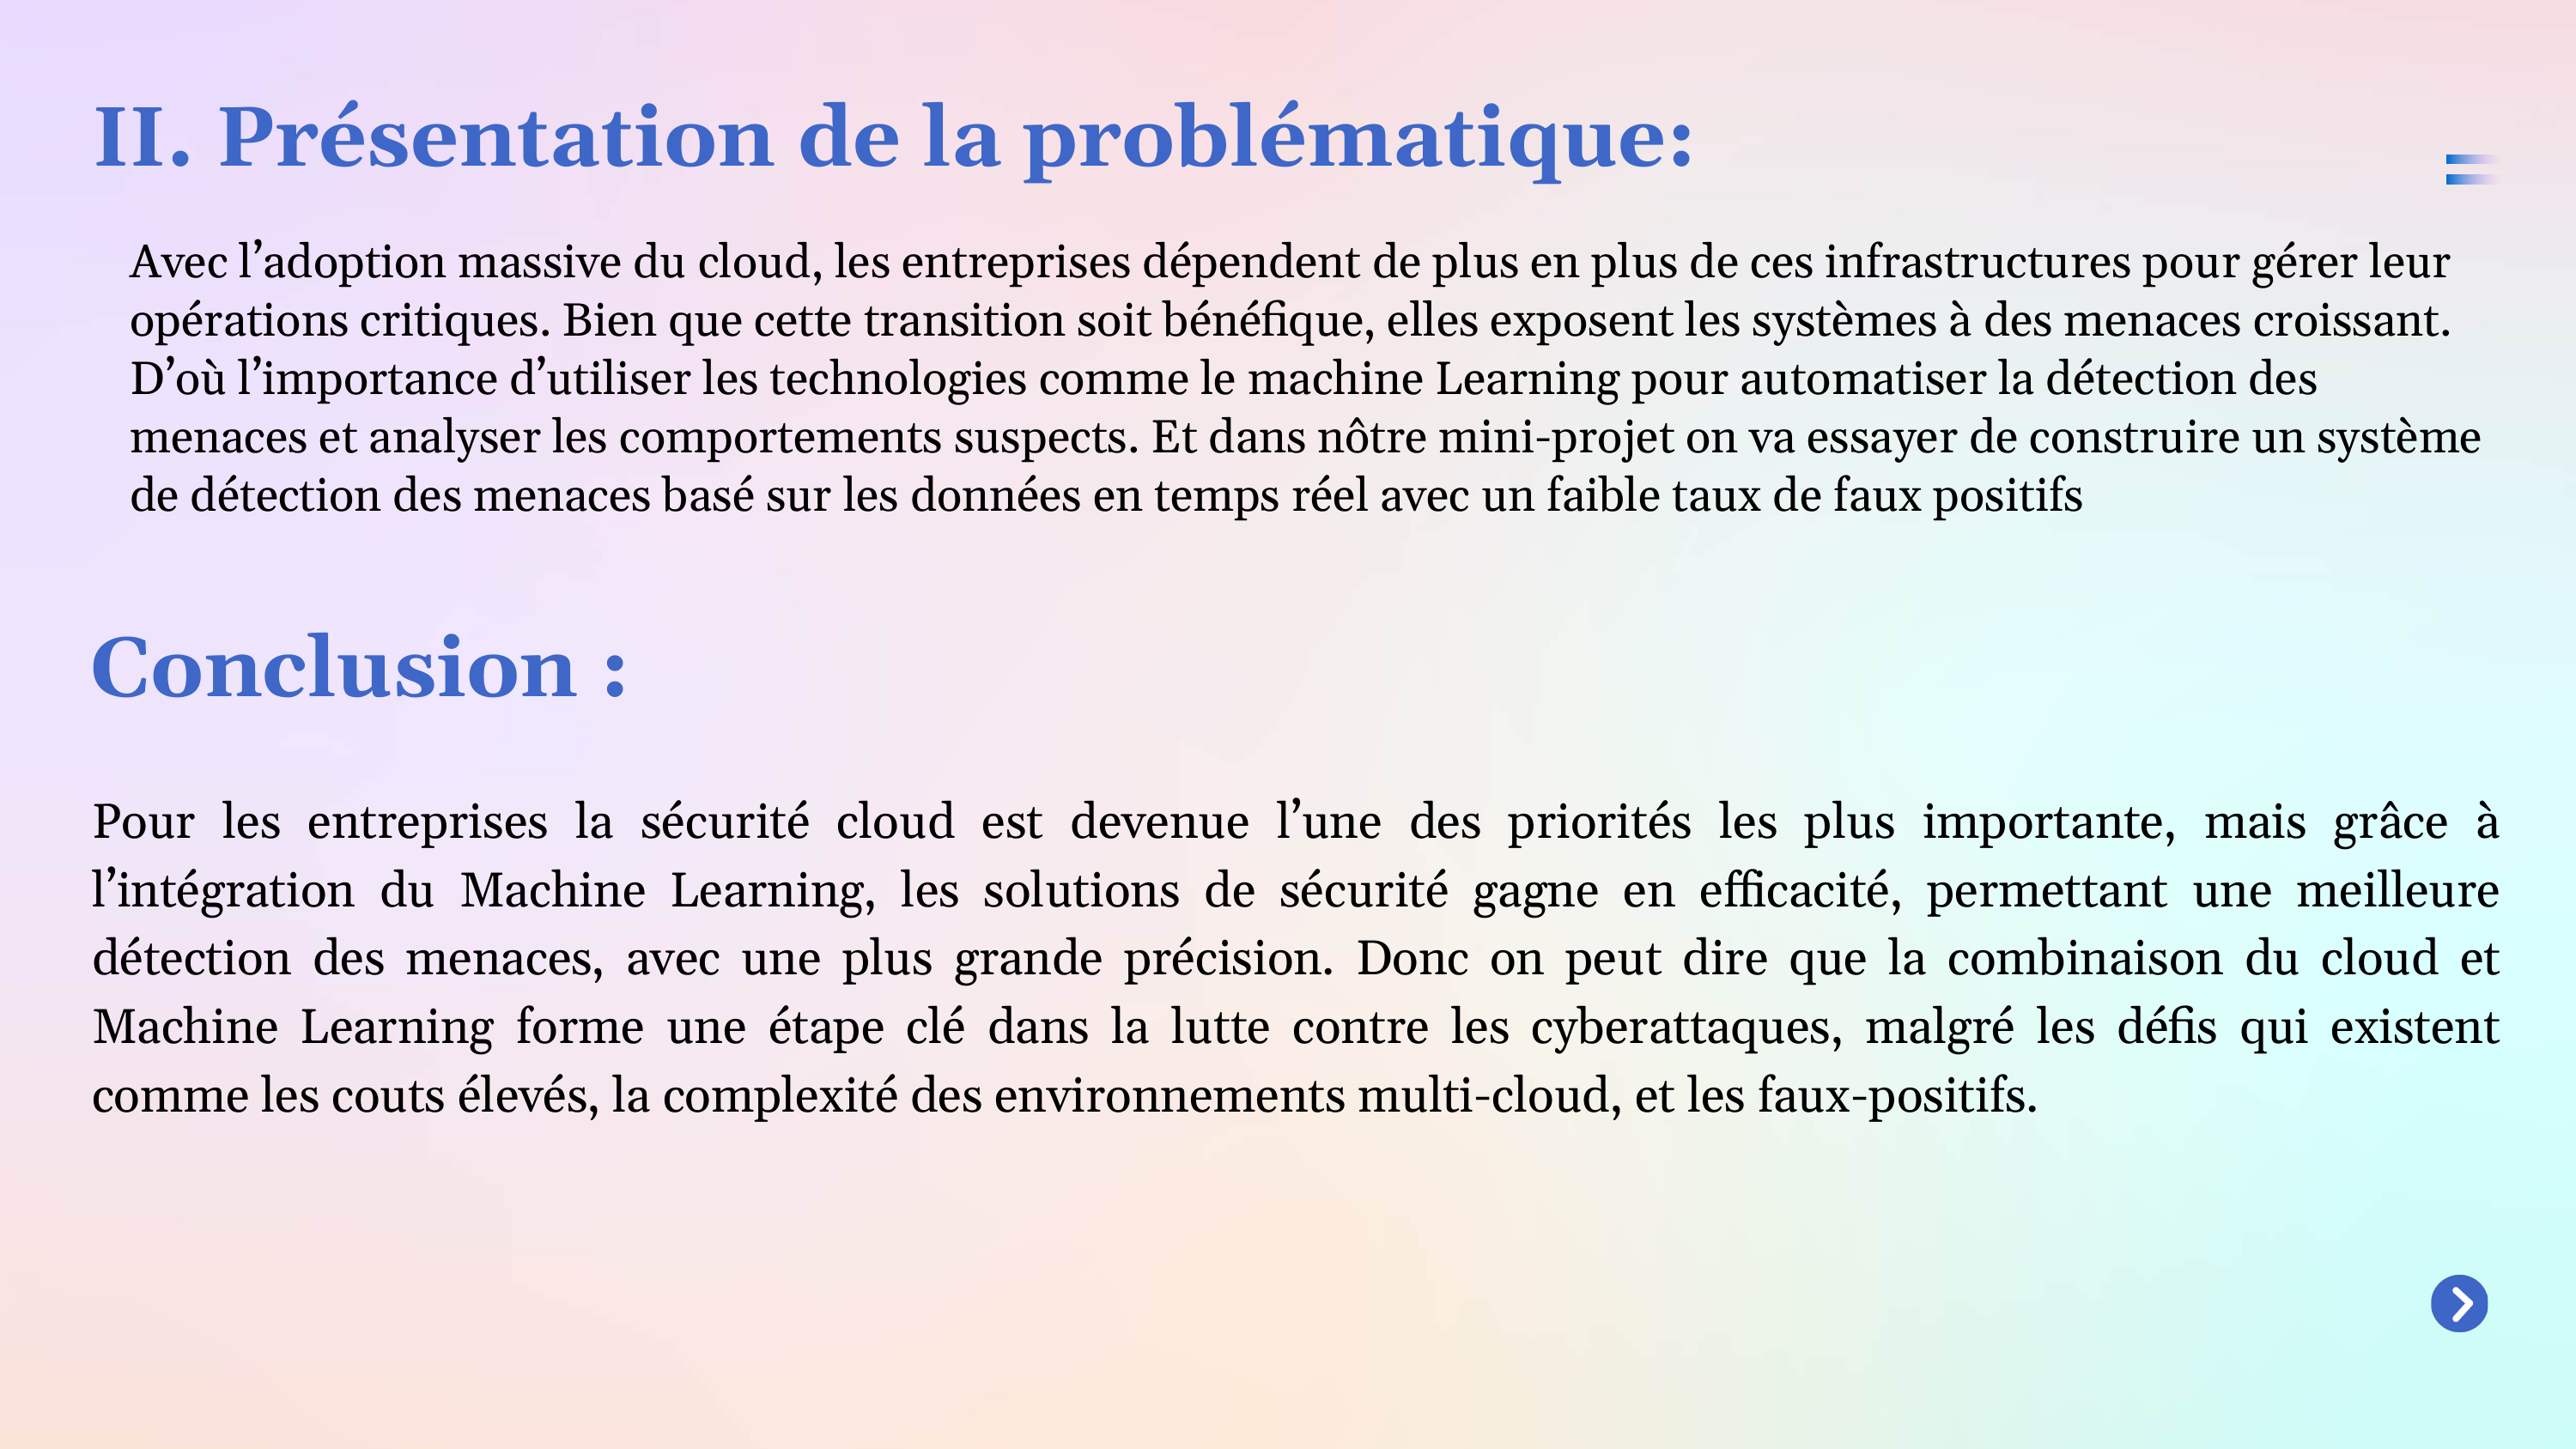

II. Présentation de la problématique:

Avec l’adoption massive du cloud, les entreprises dépendent de plus en plus de ces infrastructures pour gérer leur opérations critiques. Bien que cette transition soit bénéfique, elles exposent les systèmes à des menaces croissant. D’où l’importance d’utiliser les technologies comme le machine Learning pour automatiser la détection des menaces et analyser les comportements suspects. Et dans nôtre mini-projet on va essayer de construire un système de détection des menaces basé sur les données en temps réel avec un faible taux de faux positifs
Conclusion :

Pour les entreprises la sécurité cloud est devenue l’une des priorités les plus importante, mais grâce à l’intégration du Machine Learning, les solutions de sécurité gagne en efficacité, permettant une meilleure détection des menaces, avec une plus grande précision. Donc on peut dire que la combinaison du cloud et Machine Learning forme une étape clé dans la lutte contre les cyberattaques, malgré les défis qui existent comme les couts élevés, la complexité des environnements multi-cloud, et les faux-positifs.